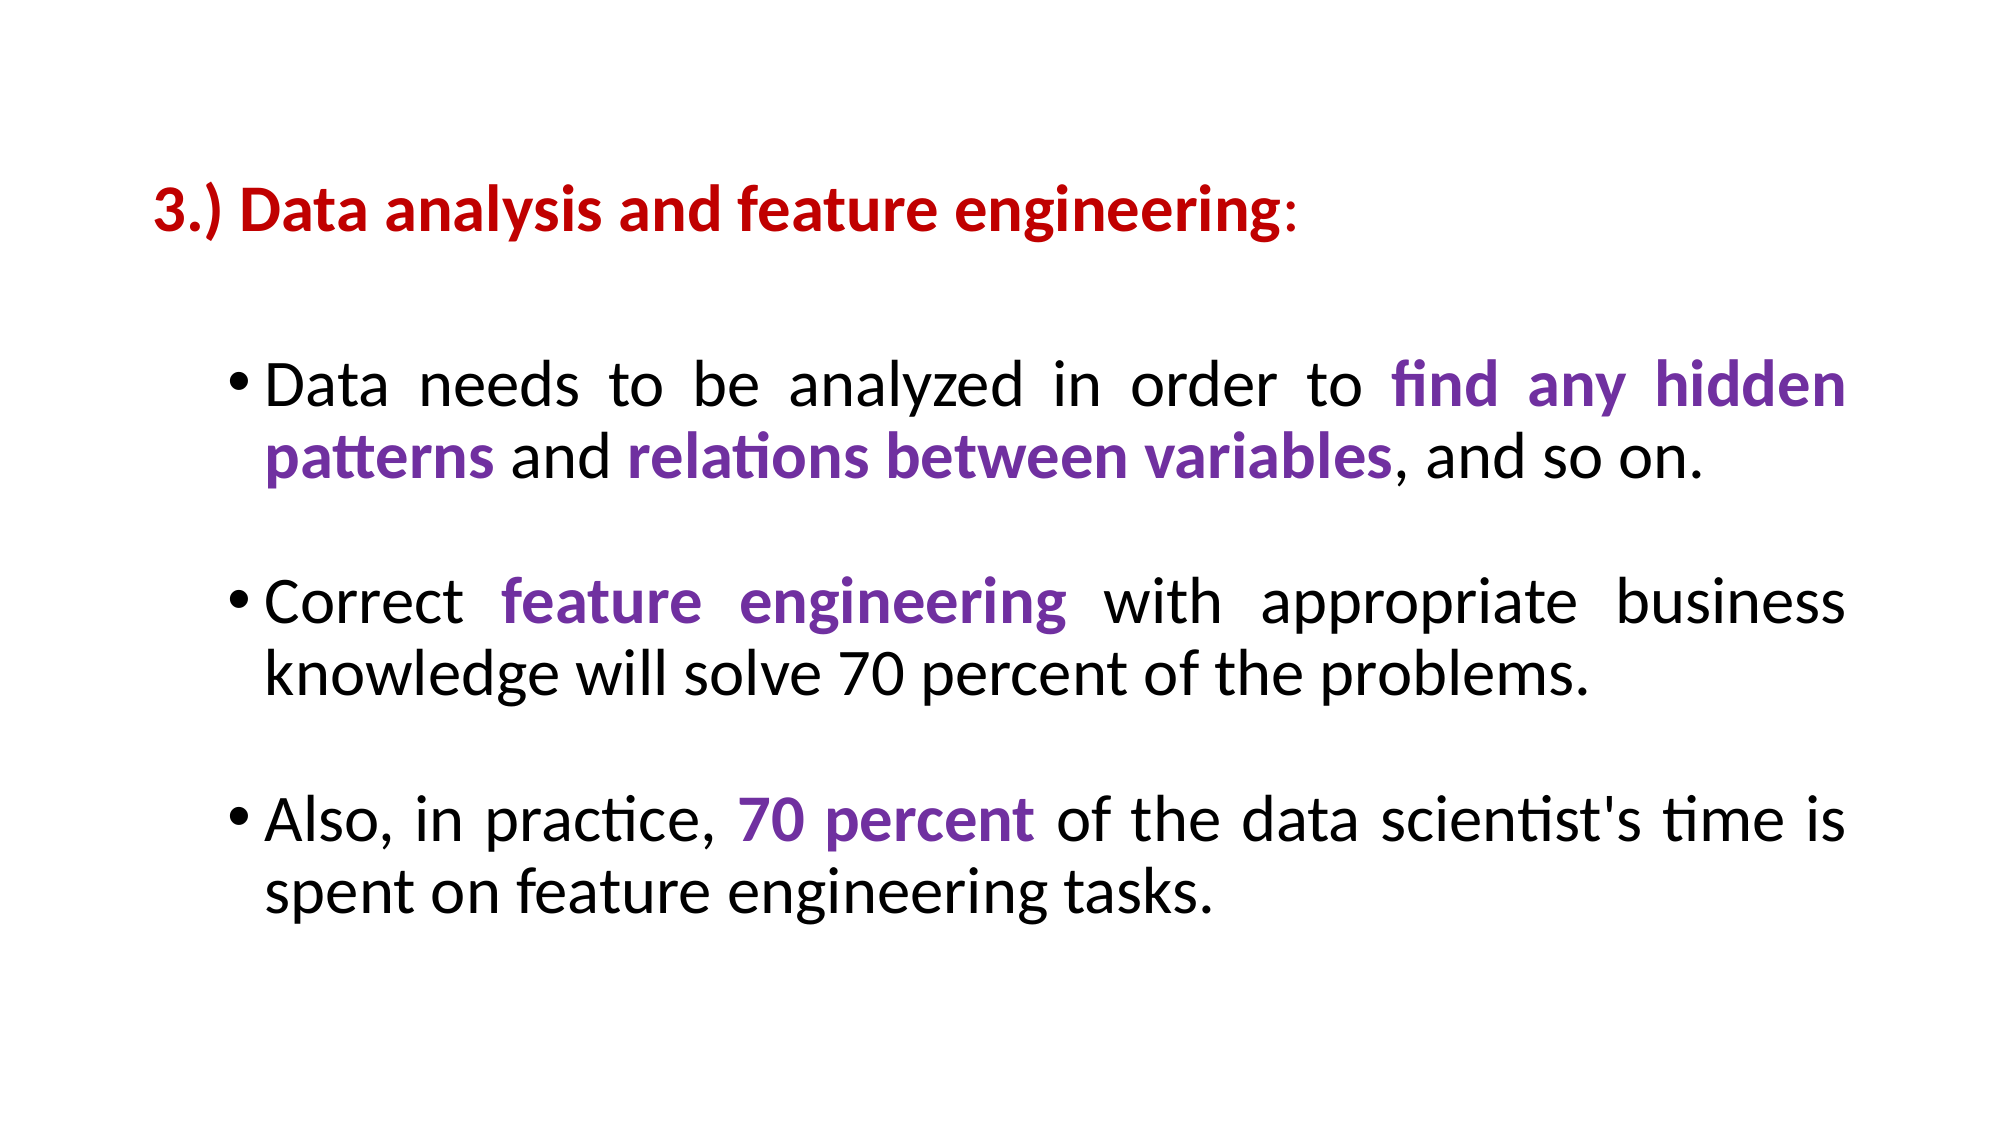

3.) Data analysis and feature engineering:

Data needs to be analyzed in order to find any hidden patterns and relations between variables, and so on.

Correct feature engineering with appropriate business knowledge will solve 70 percent of the problems.

Also, in practice, 70 percent of the data scientist's time is spent on feature engineering tasks.